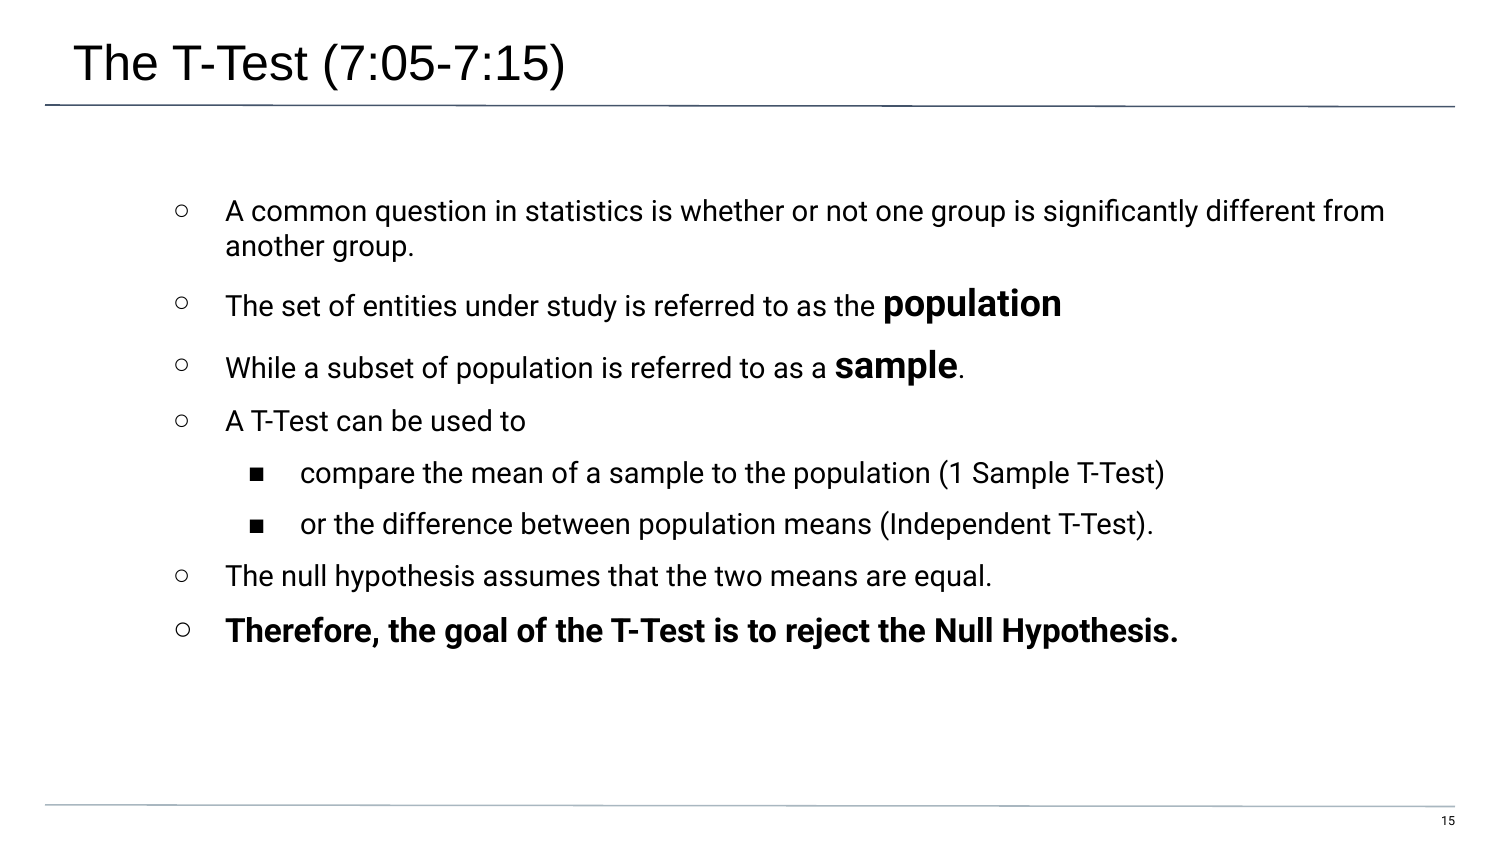

# The T-Test (7:05-7:15)

A common question in statistics is whether or not one group is significantly different from another group.
The set of entities under study is referred to as the population
While a subset of population is referred to as a sample.
A T-Test can be used to
compare the mean of a sample to the population (1 Sample T-Test)
or the difference between population means (Independent T-Test).
The null hypothesis assumes that the two means are equal.
Therefore, the goal of the T-Test is to reject the Null Hypothesis.